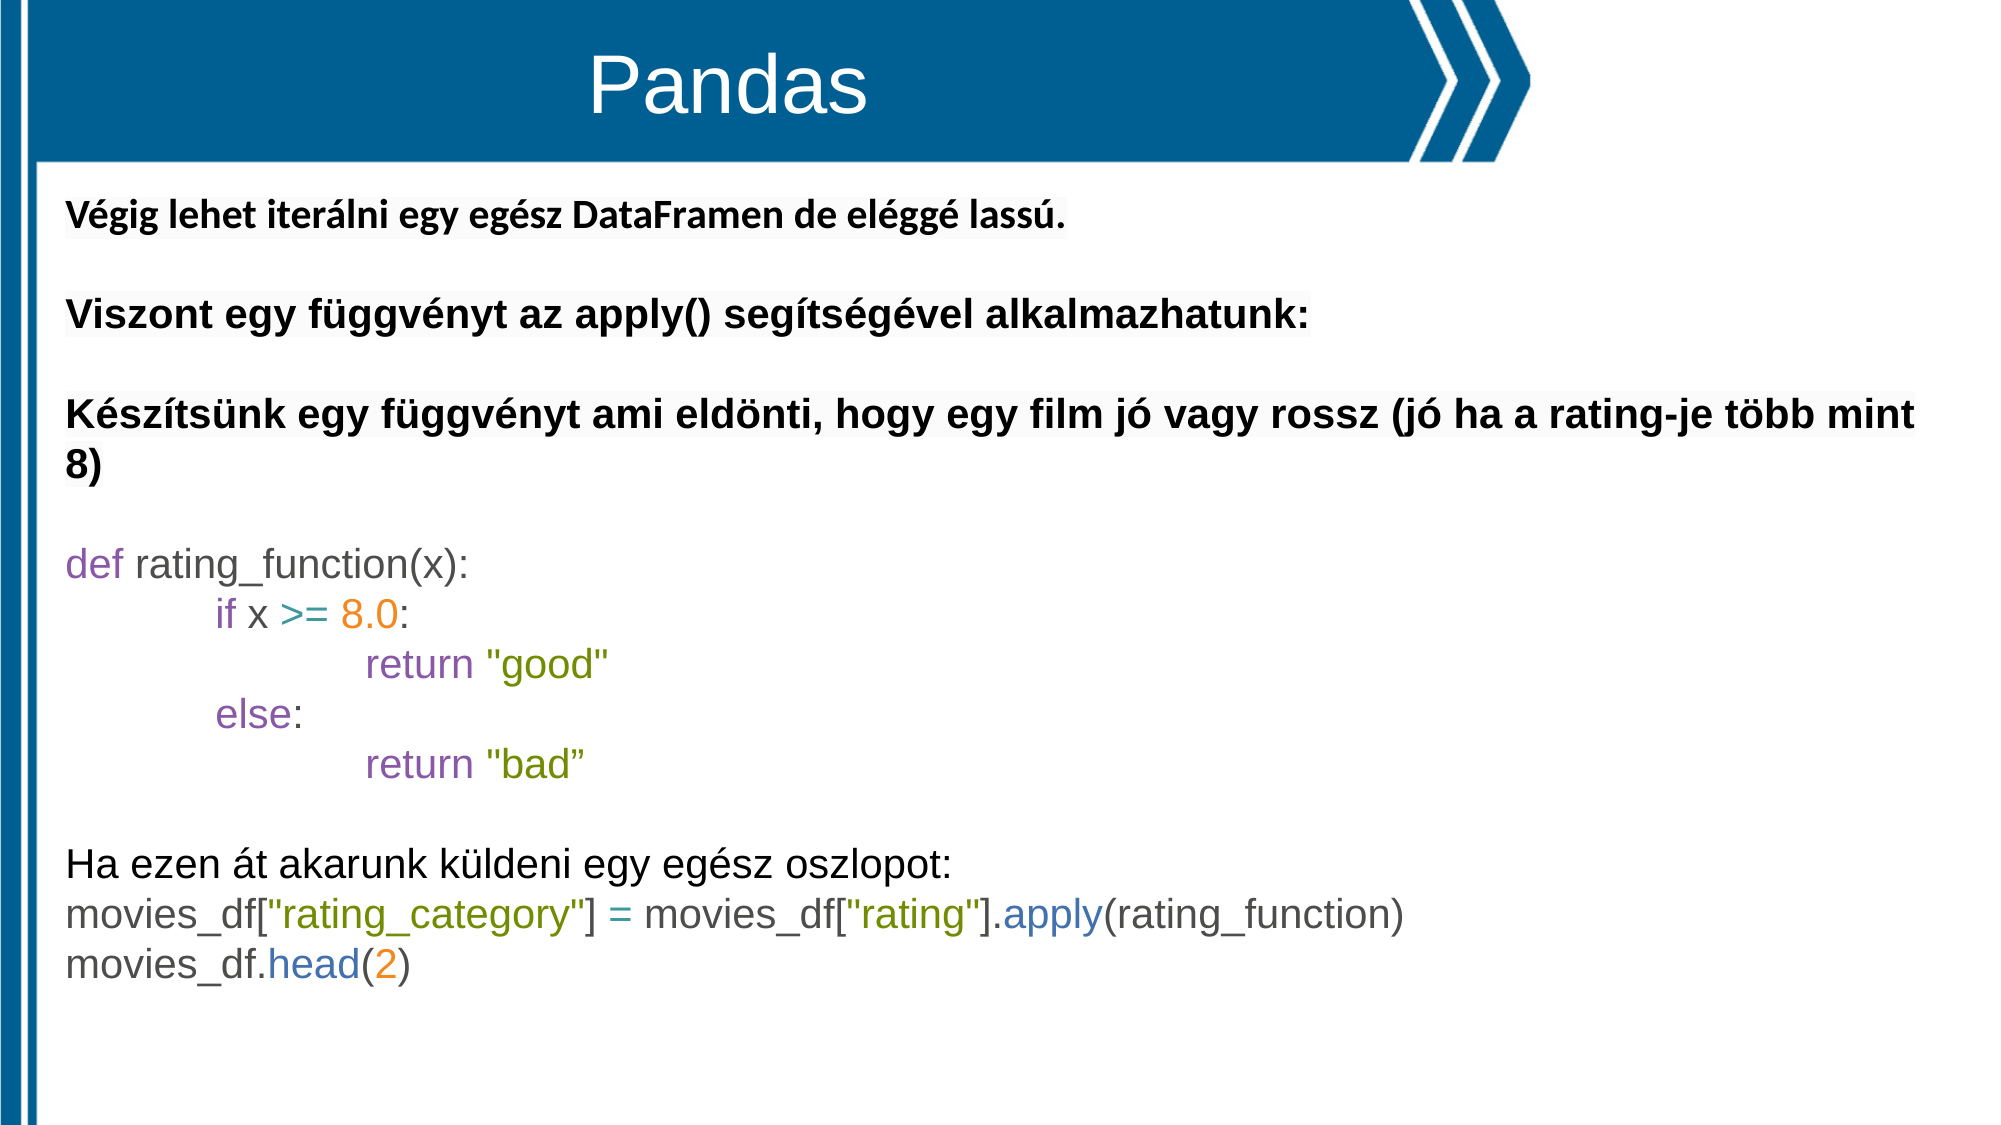

Pandas
Végig lehet iterálni egy egész DataFramen de eléggé lassú.

Viszont egy függvényt az apply() segítségével alkalmazhatunk:

Készítsünk egy függvényt ami eldönti, hogy egy film jó vagy rossz (jó ha a rating-je több mint 8)

def rating_function(x):
	if x >= 8.0:
		return "good"
	else:
		return "bad”

Ha ezen át akarunk küldeni egy egész oszlopot:
movies_df["rating_category"] = movies_df["rating"].apply(rating_function)
movies_df.head(2)